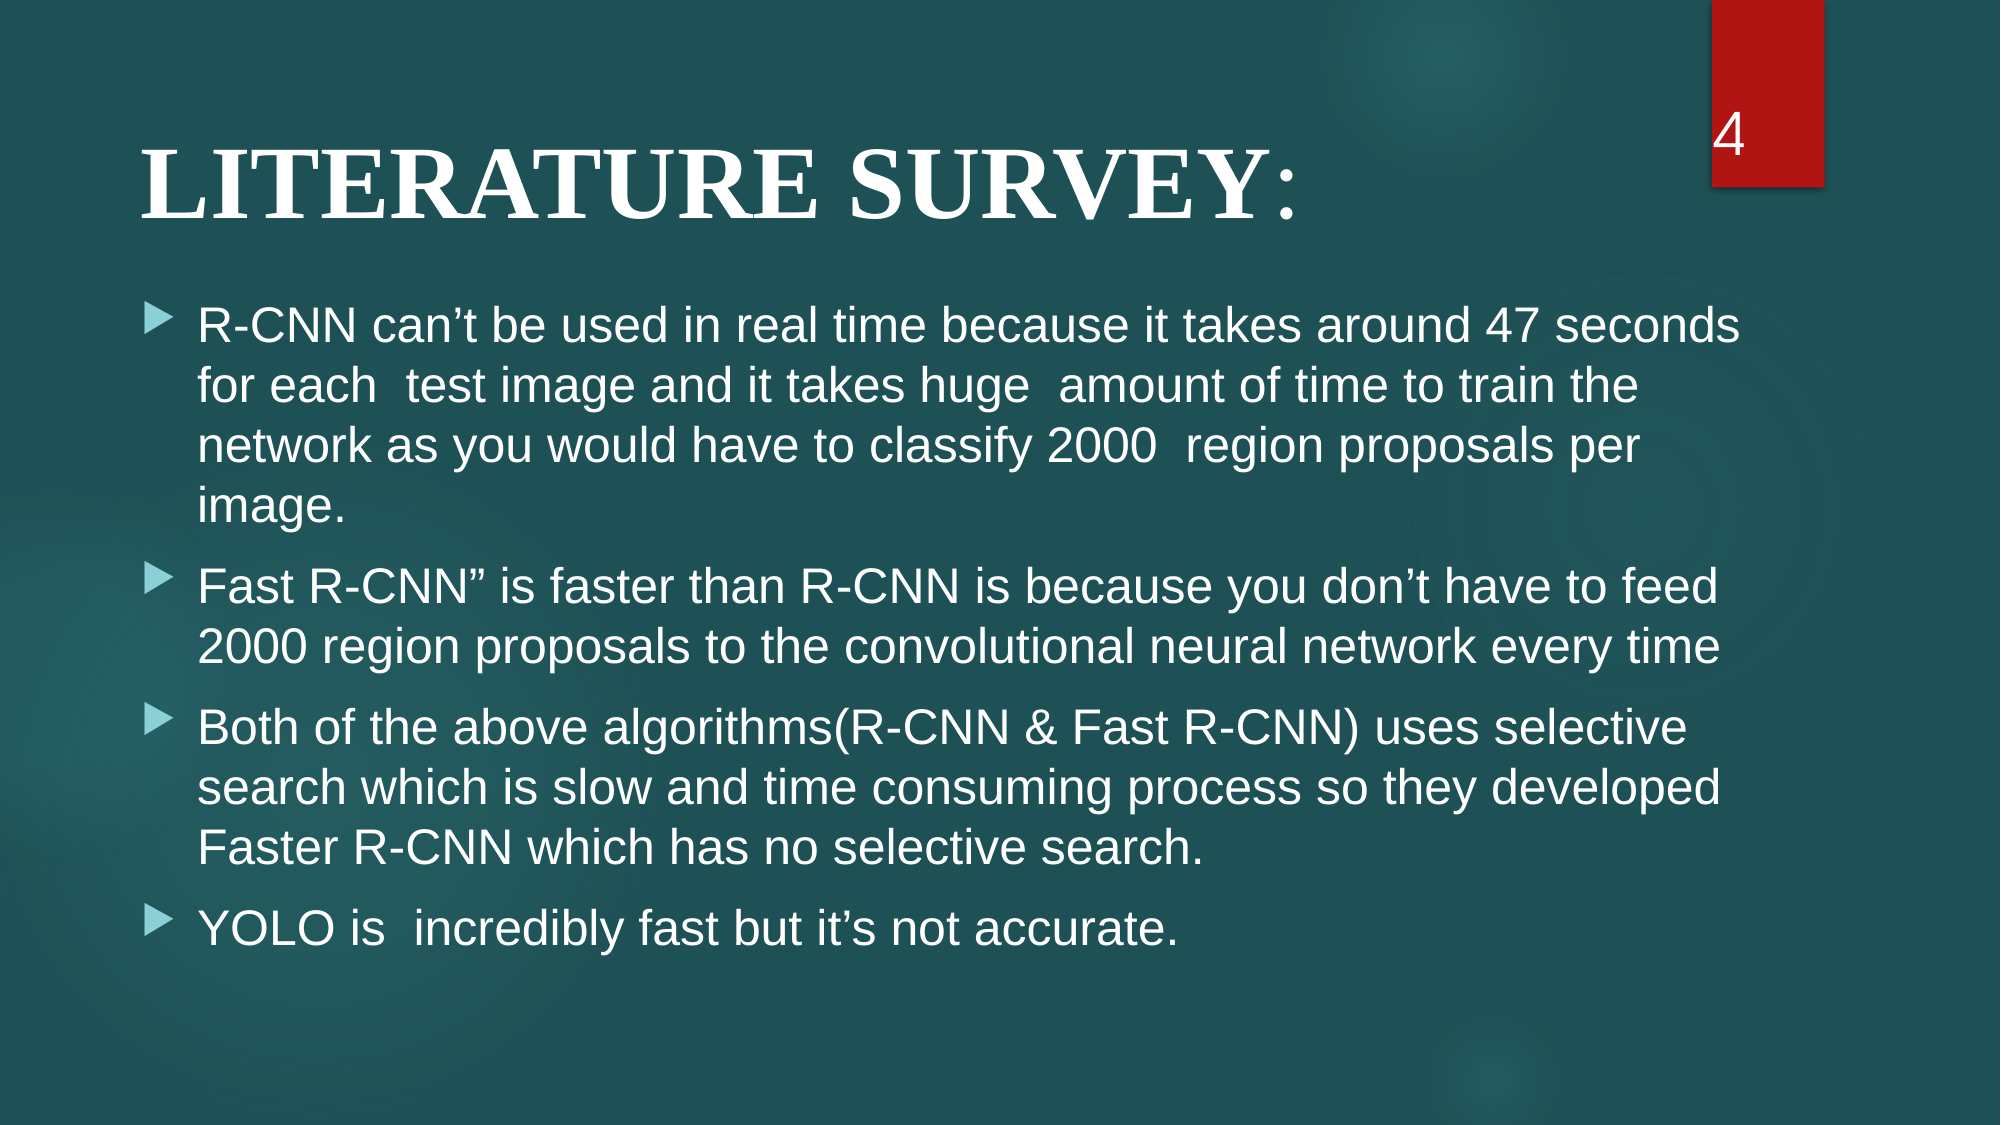

# LITERATURE SURVEY:
4
R-CNN can’t be used in real time because it takes around 47 seconds for each  test image and it takes huge  amount of time to train the network as you would have to classify 2000  region proposals per image.
Fast R-CNN” is faster than R-CNN is because you don’t have to feed 2000 region proposals to the convolutional neural network every time
Both of the above algorithms(R-CNN & Fast R-CNN) uses selective search which is slow and time consuming process so they developed Faster R-CNN which has no selective search.
YOLO is  incredibly fast but it’s not accurate.